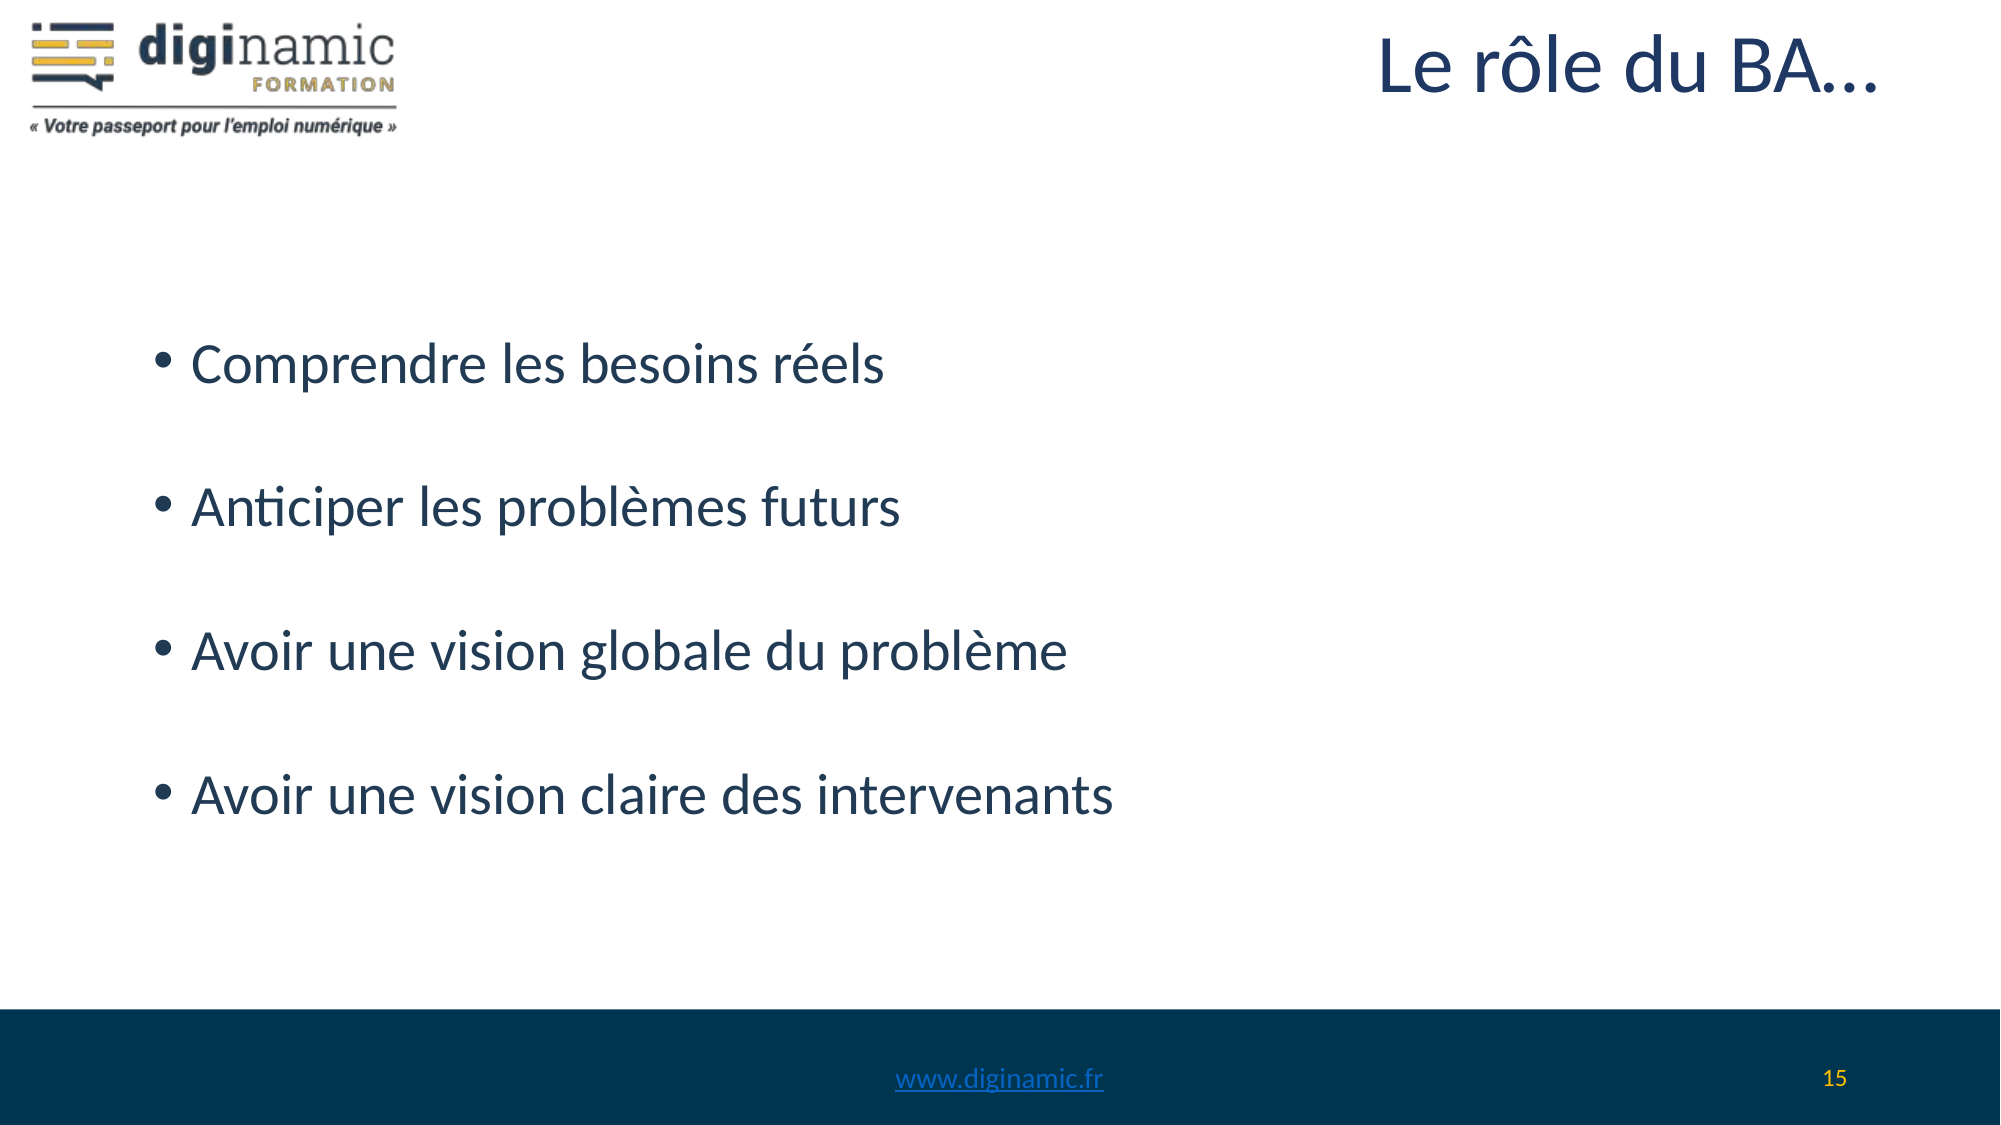

# Le rôle du BA…

Comprendre les besoins réels

Anticiper les problèmes futurs

Avoir une vision globale du problème

Avoir une vision claire des intervenants
www.diginamic.fr
15